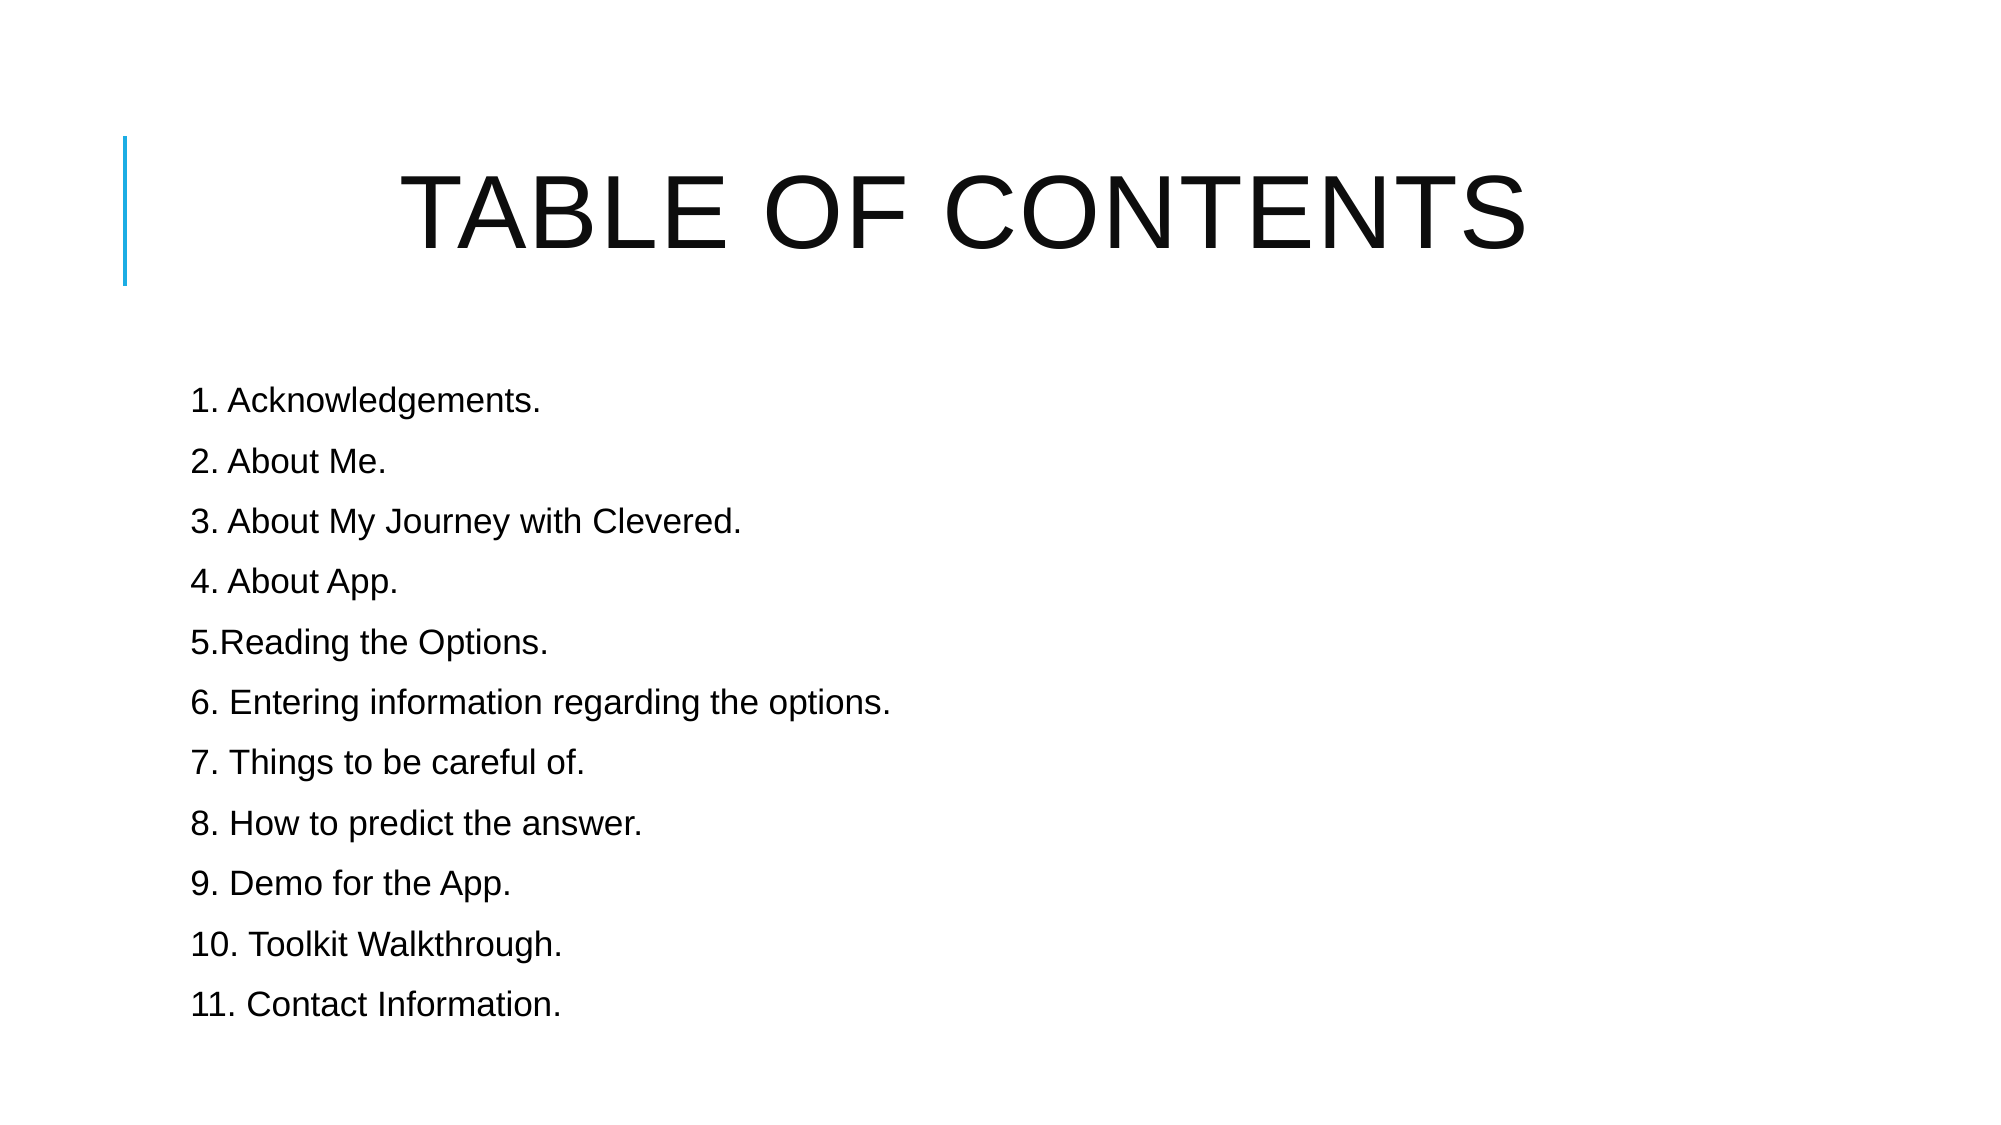

# Table of Contents
1. Acknowledgements.
2. About Me.
3. About My Journey with Clevered.
4. About App.
5.Reading the Options.
6. Entering information regarding the options.
7. Things to be careful of.
8. How to predict the answer.
9. Demo for the App.
10. Toolkit Walkthrough.
11. Contact Information.